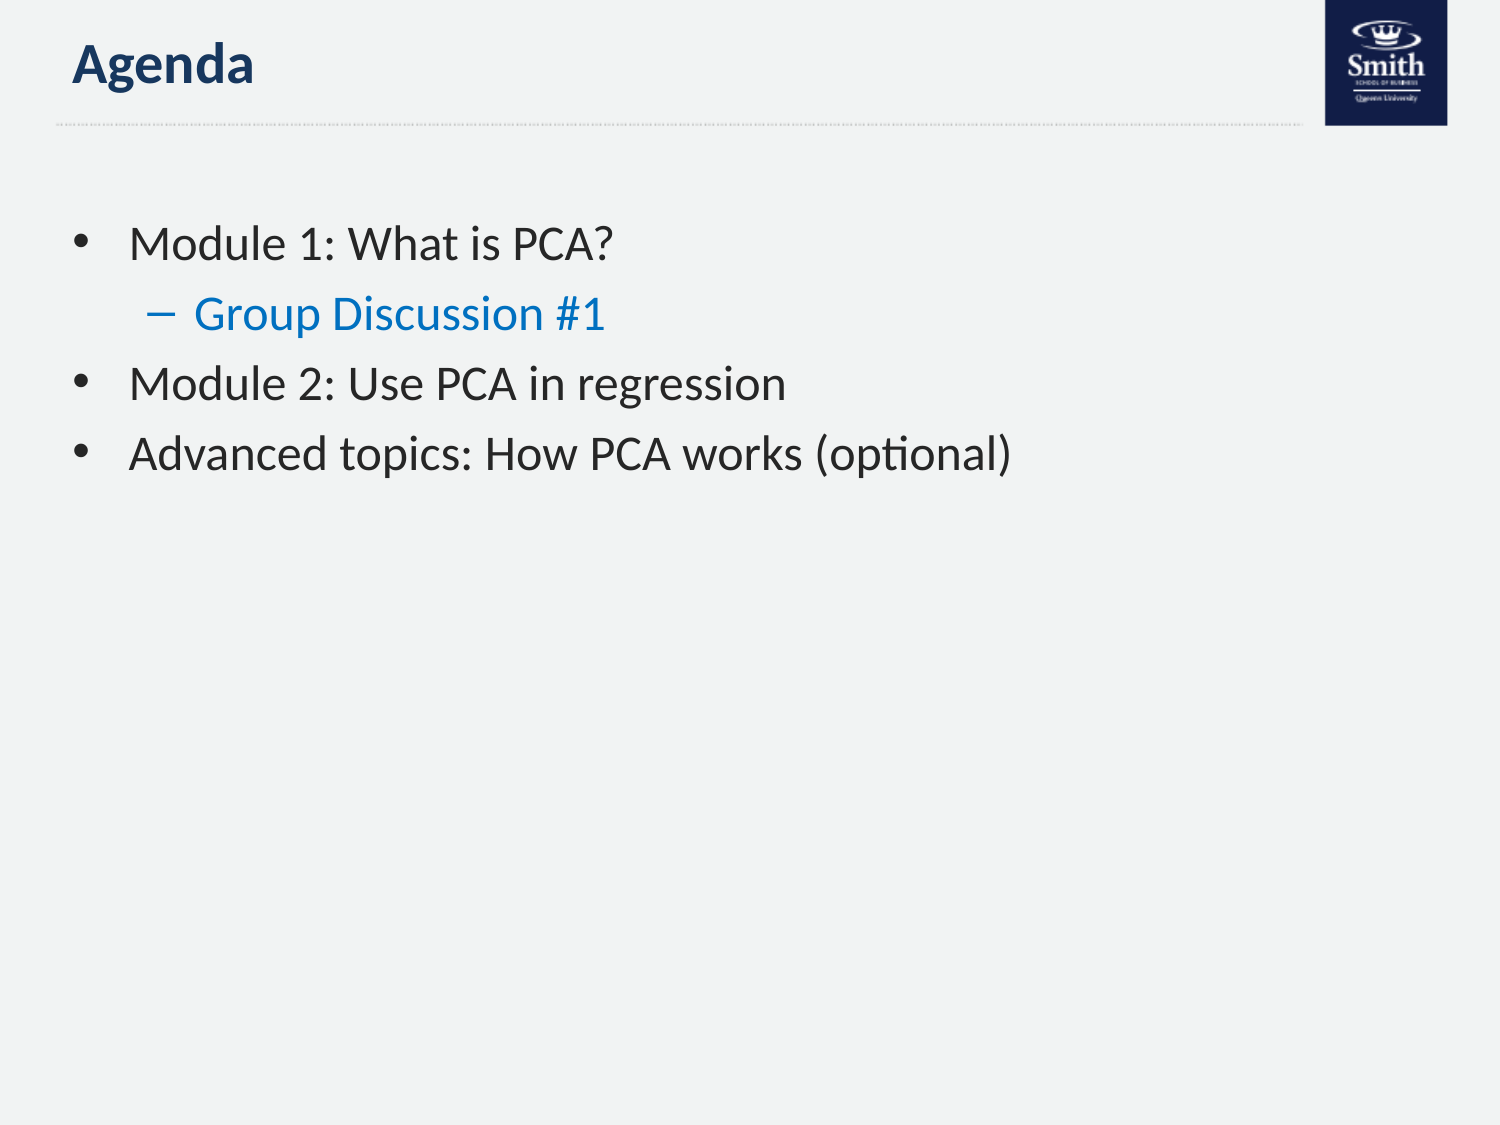

# Agenda
Module 1: What is PCA?
Group Discussion #1
Module 2: Use PCA in regression
Advanced topics: How PCA works (optional)